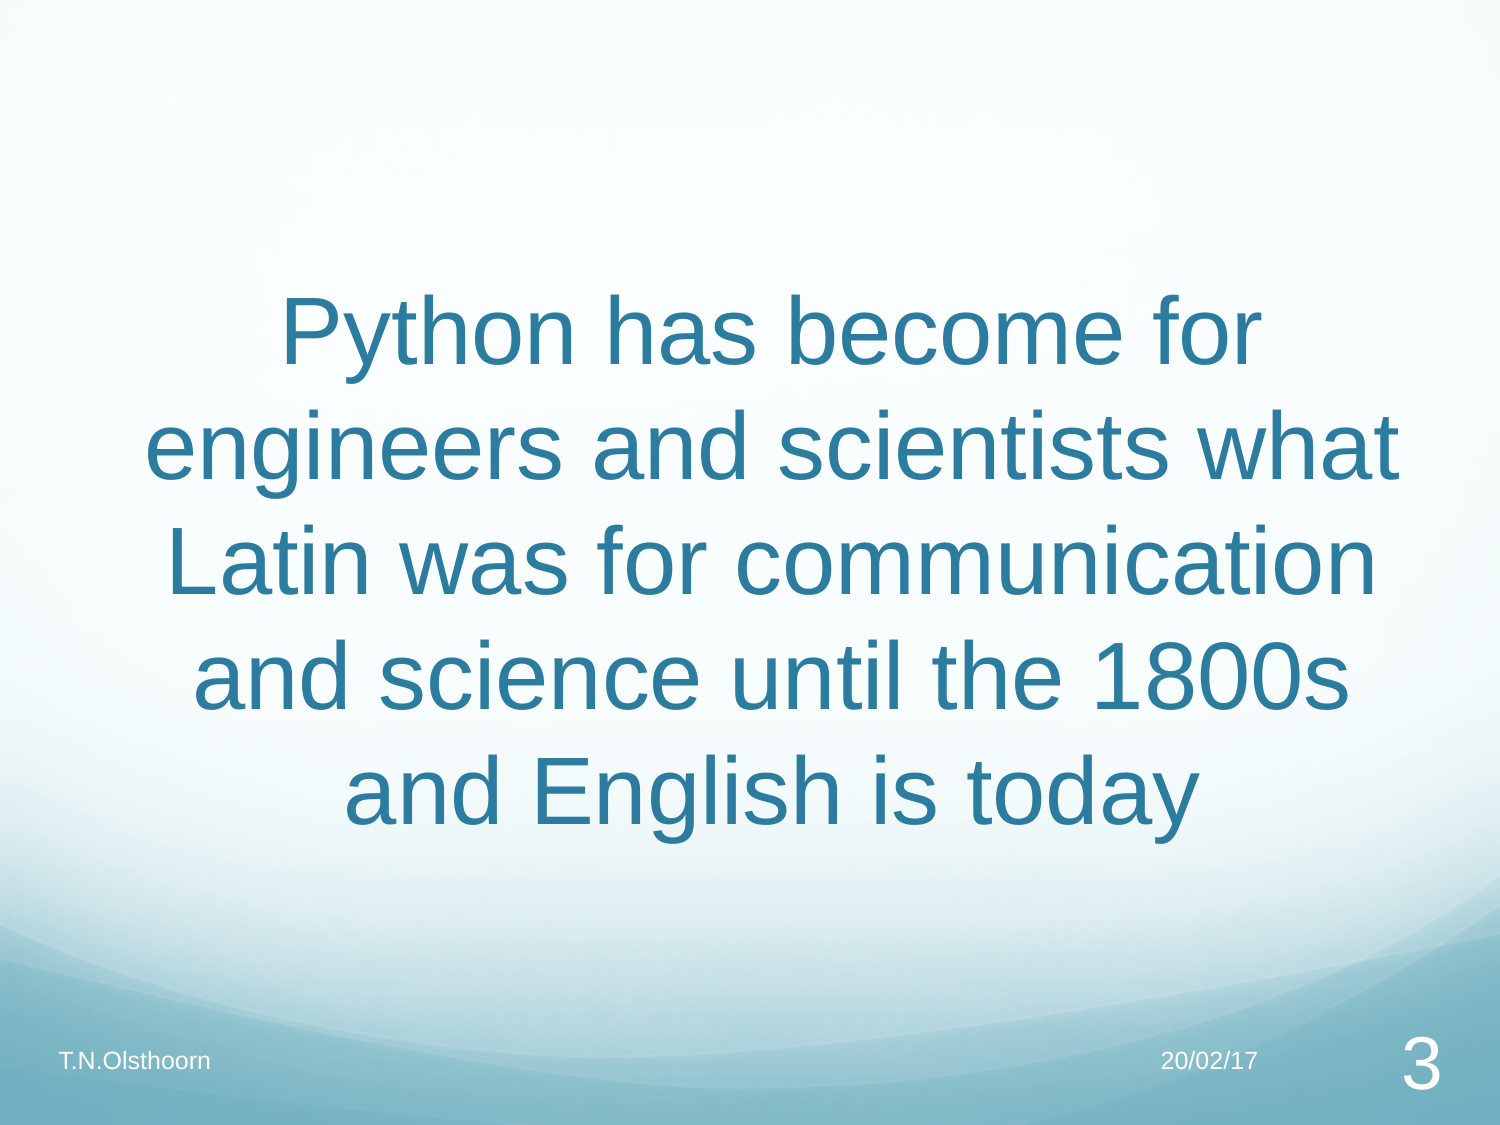

# Python has become for engineers and scientists what Latin was for communication and science until the 1800s and English is today
T.N.Olsthoorn
20/02/17
3